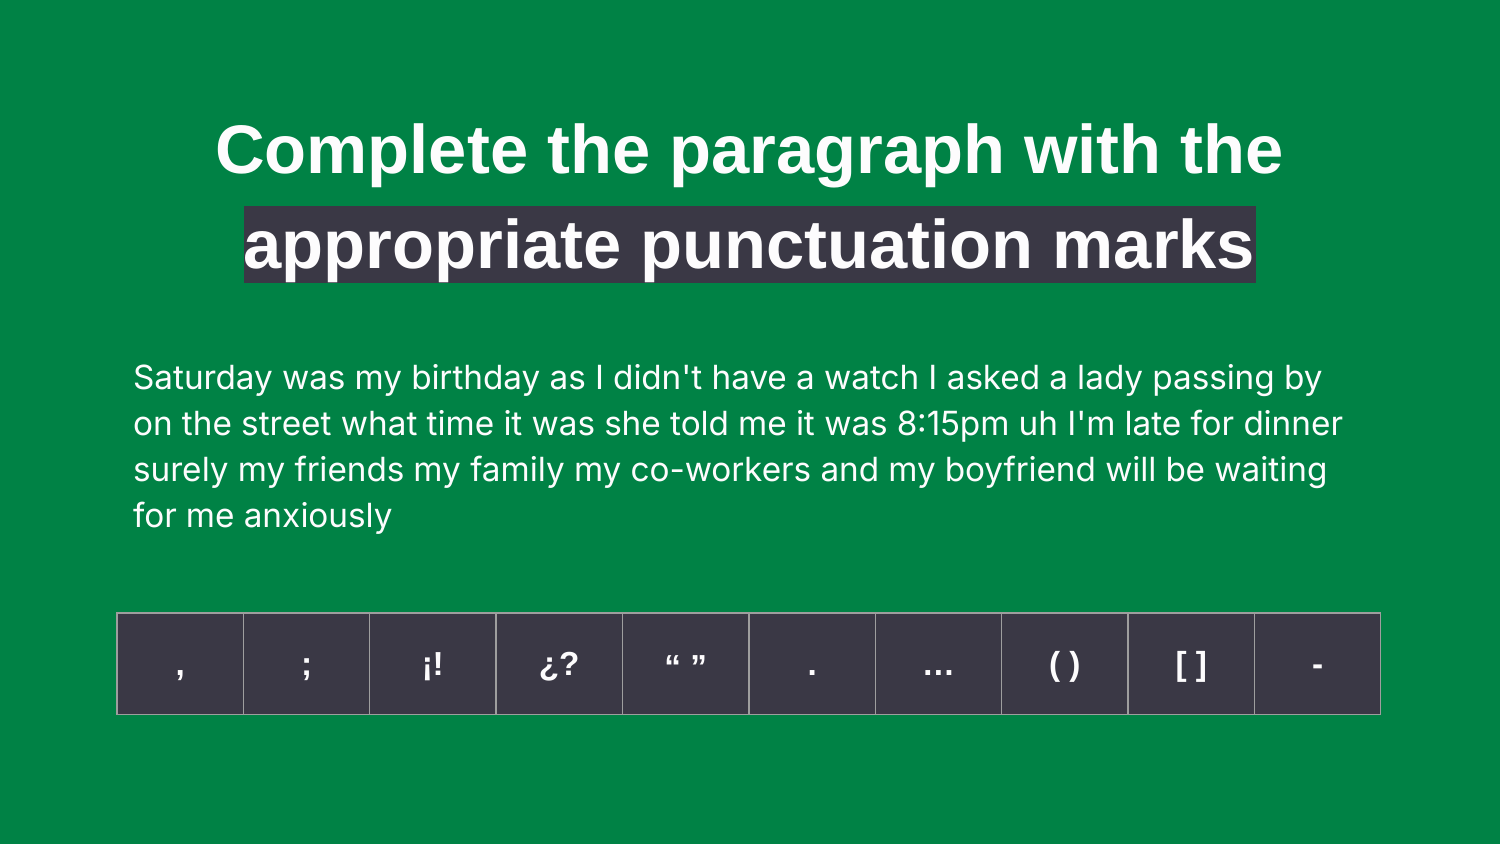

# Complete the paragraph with the appropriate punctuation marks
Saturday was my birthday as I didn't have a watch I asked a lady passing by on the street what time it was she told me it was 8:15pm uh I'm late for dinner surely my friends my family my co-workers and my boyfriend will be waiting for me anxiously
| , | ; | ¡! | ¿? | “ ” | . | … | ( ) | [ ] | - |
| --- | --- | --- | --- | --- | --- | --- | --- | --- | --- |